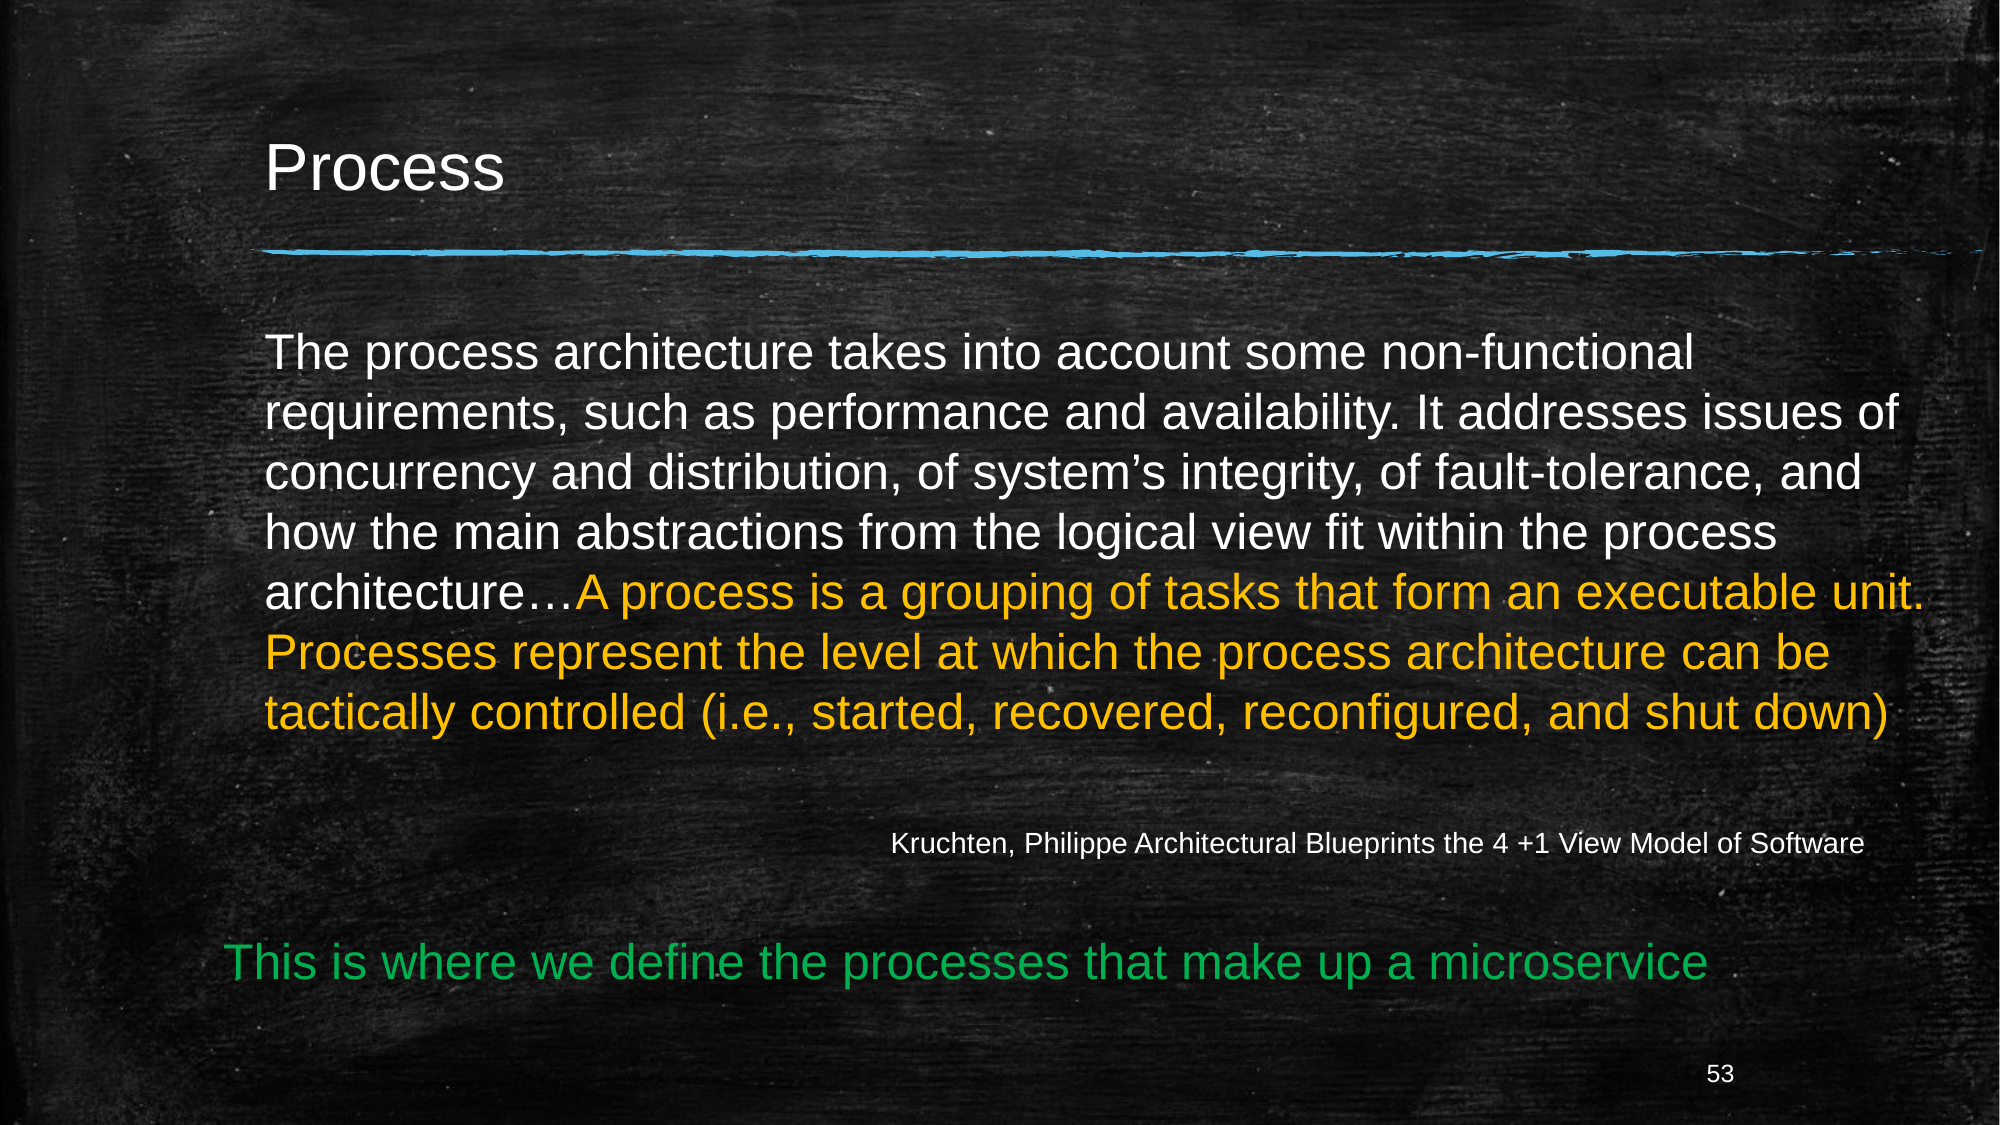

# Process
The process architecture takes into account some non-functional requirements, such as performance and availability. It addresses issues of concurrency and distribution, of system’s integrity, of fault-tolerance, and how the main abstractions from the logical view fit within the process architecture…A process is a grouping of tasks that form an executable unit. Processes represent the level at which the process architecture can be tactically controlled (i.e., started, recovered, reconfigured, and shut down)
Kruchten, Philippe Architectural Blueprints the 4 +1 View Model of Software
This is where we define the processes that make up a microservice
53